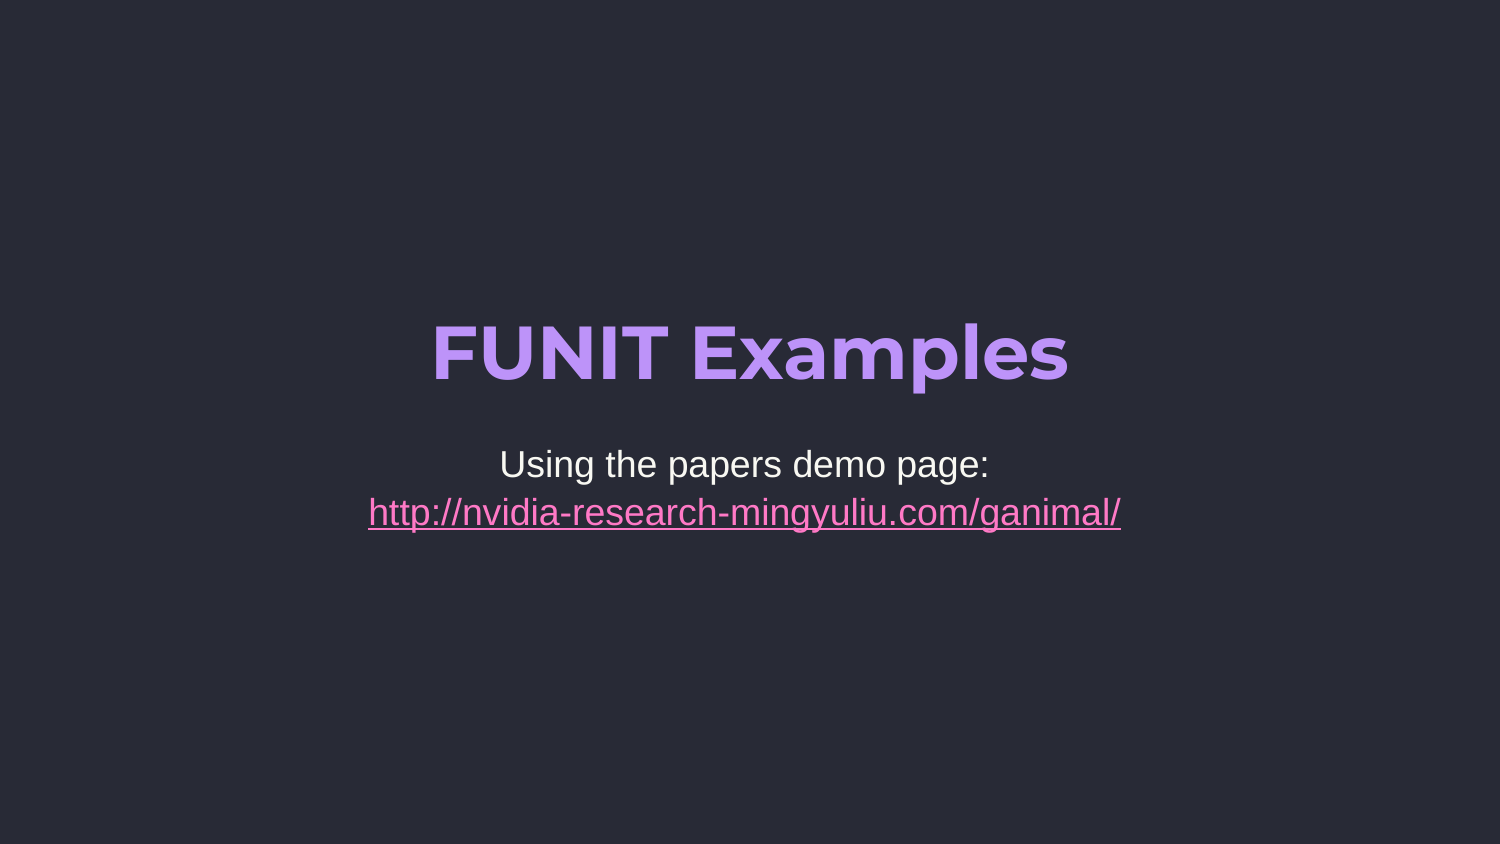

# FUNIT Examples
Using the papers demo page: http://nvidia-research-mingyuliu.com/ganimal/